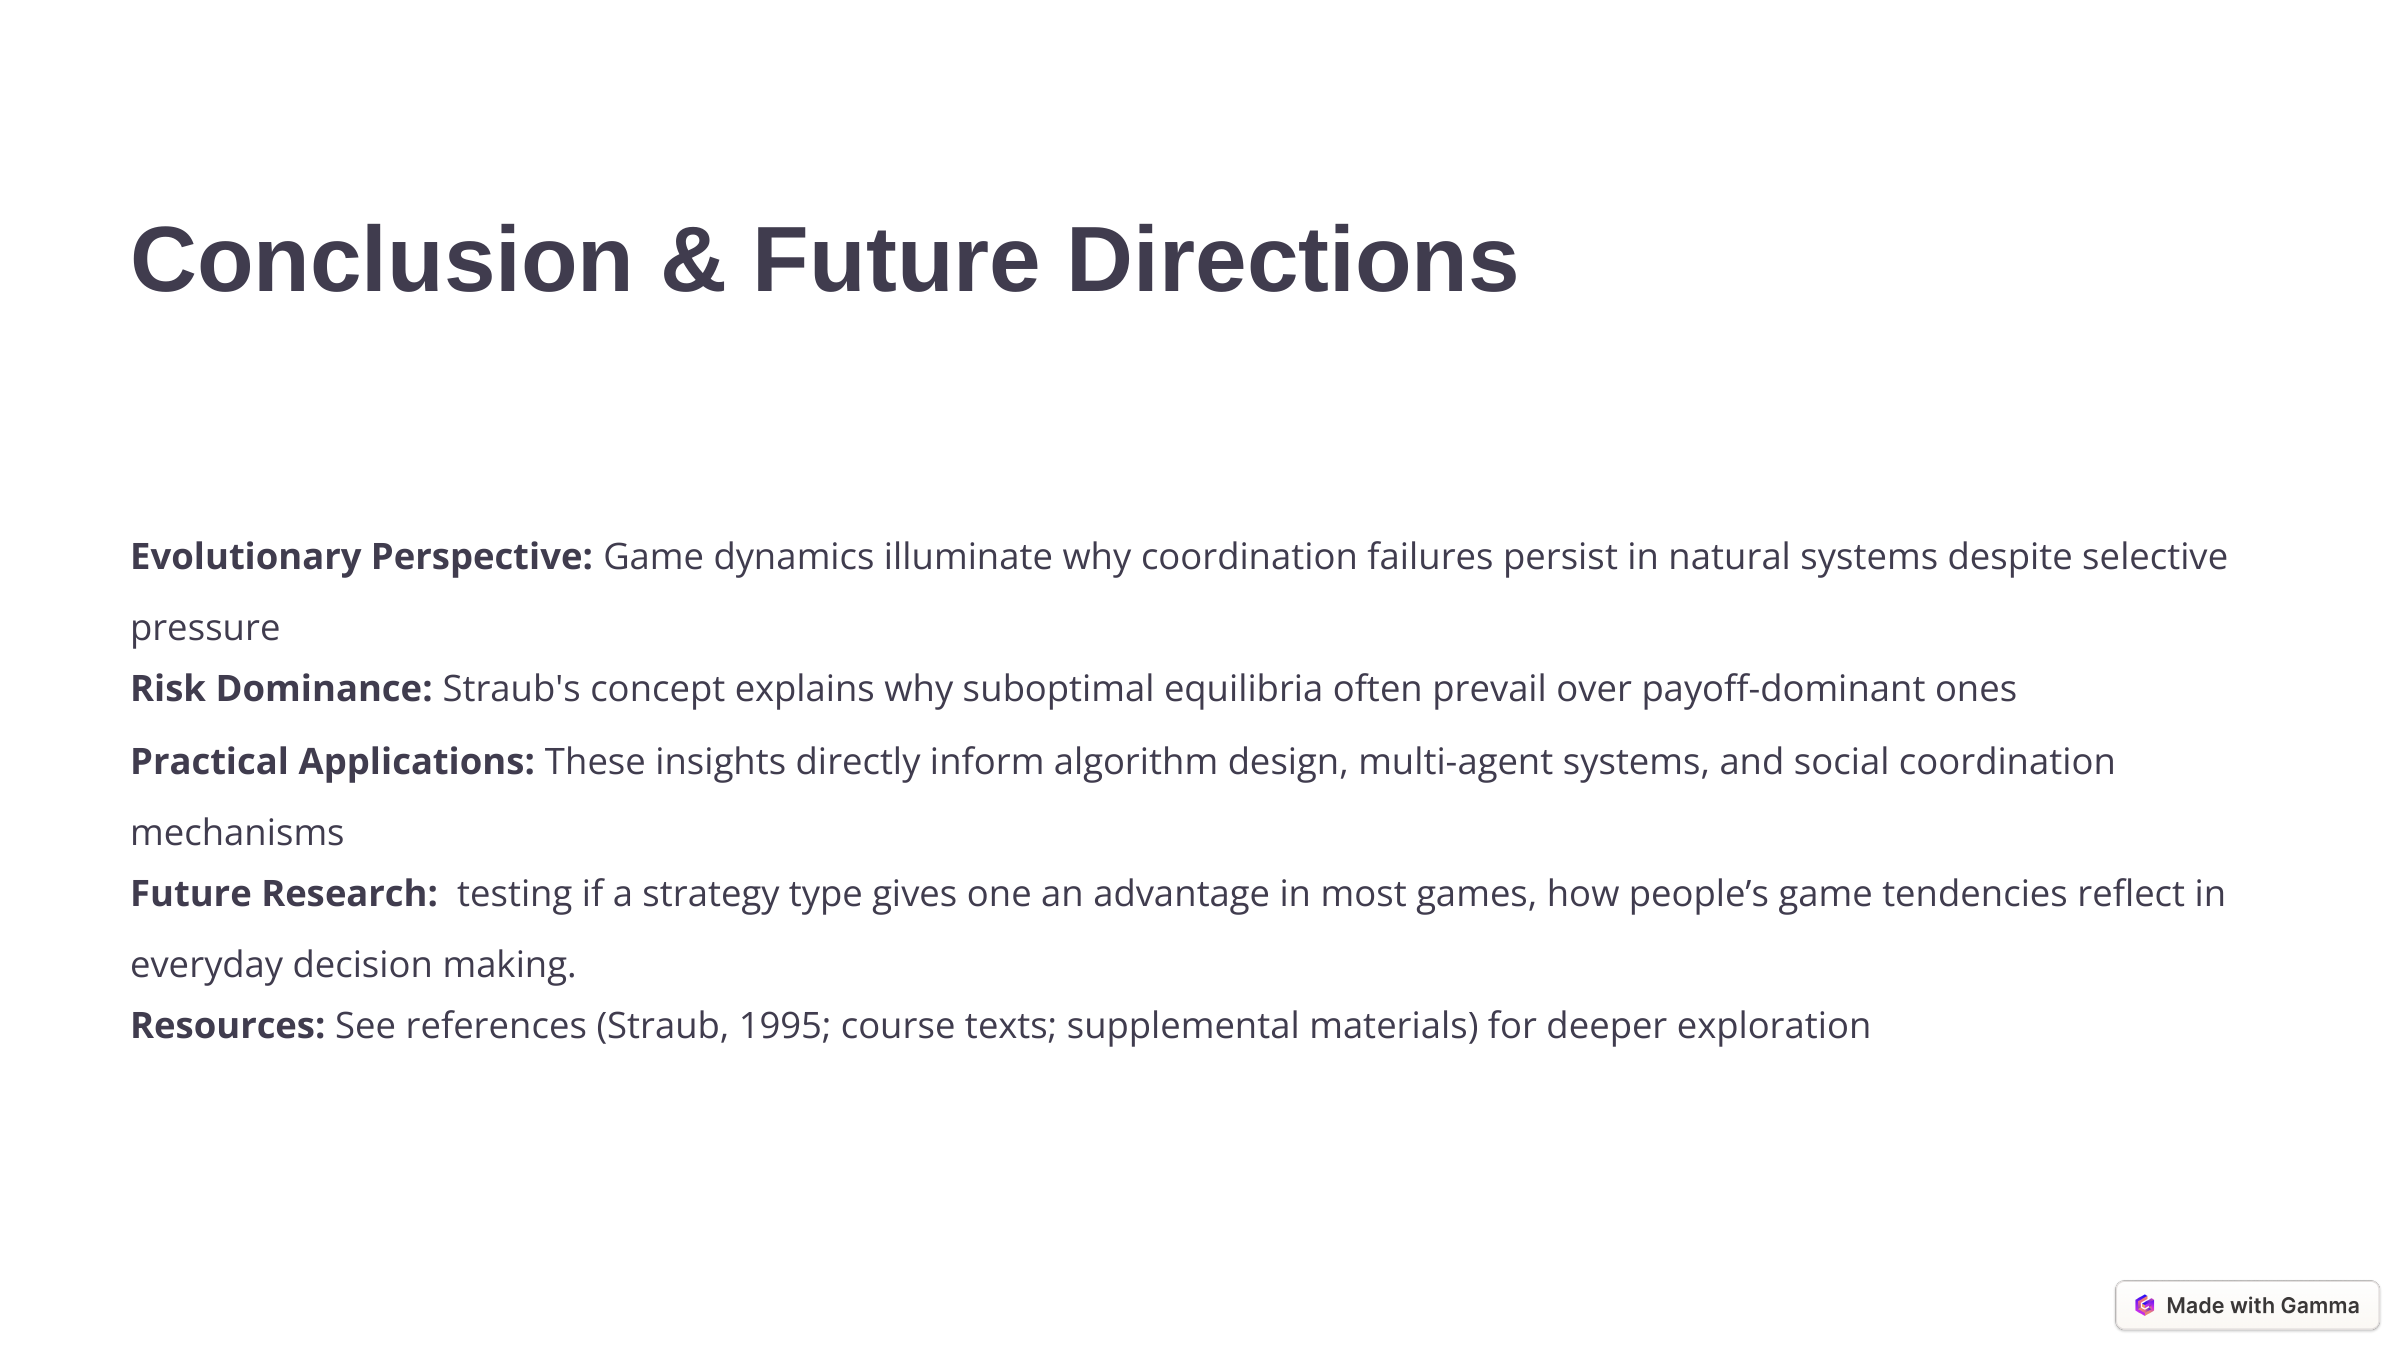

Conclusion & Future Directions
Evolutionary Perspective: Game dynamics illuminate why coordination failures persist in natural systems despite selective pressure
Risk Dominance: Straub's concept explains why suboptimal equilibria often prevail over payoff-dominant ones
Practical Applications: These insights directly inform algorithm design, multi-agent systems, and social coordination mechanisms
Future Research:  testing if a strategy type gives one an advantage in most games, how people’s game tendencies reflect in everyday decision making.
Resources: See references (Straub, 1995; course texts; supplemental materials) for deeper exploration